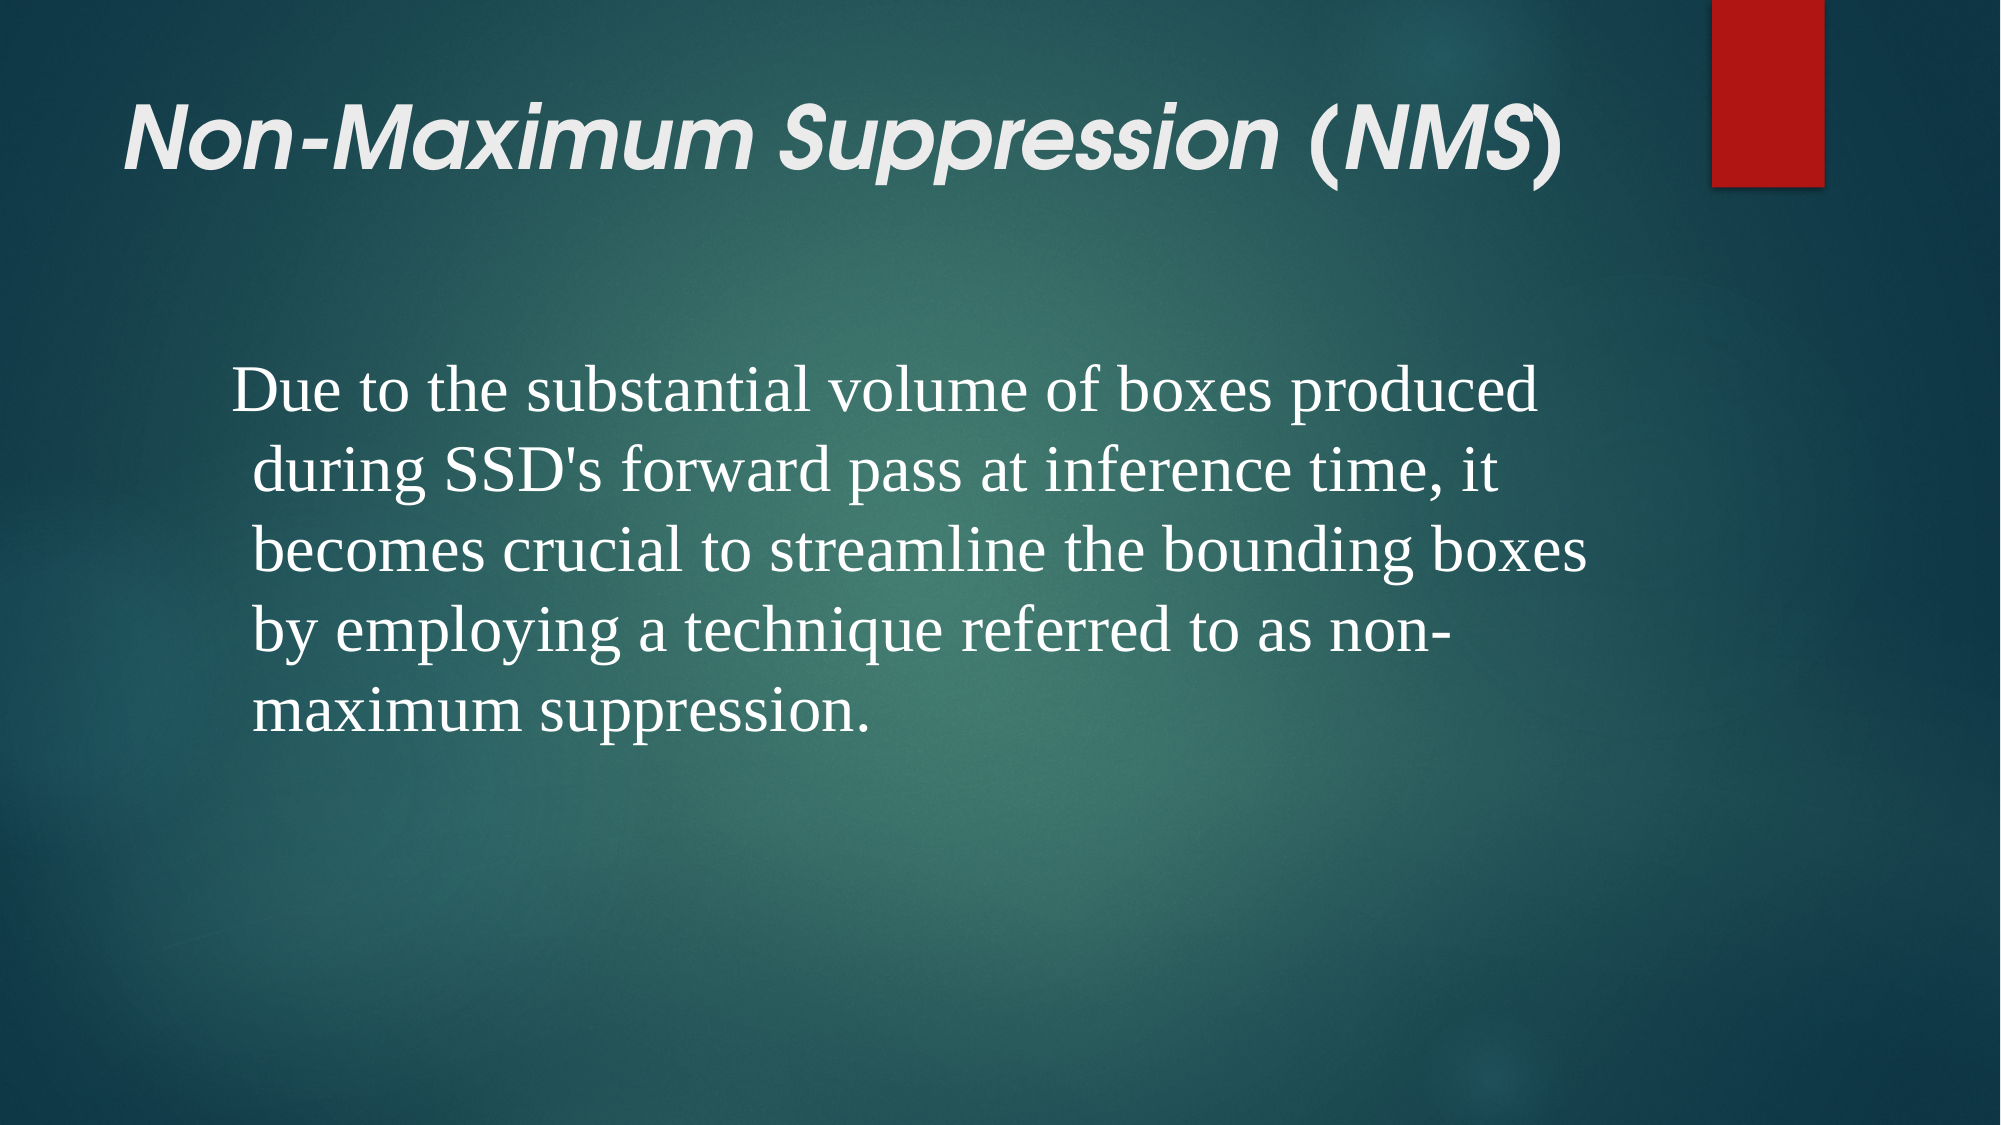

# Non-Maximum Suppression (NMS)
   Due to the substantial volume of boxes produced during SSD's forward pass at inference time, it becomes crucial to streamline the bounding boxes by employing a technique referred to as non-maximum suppression.